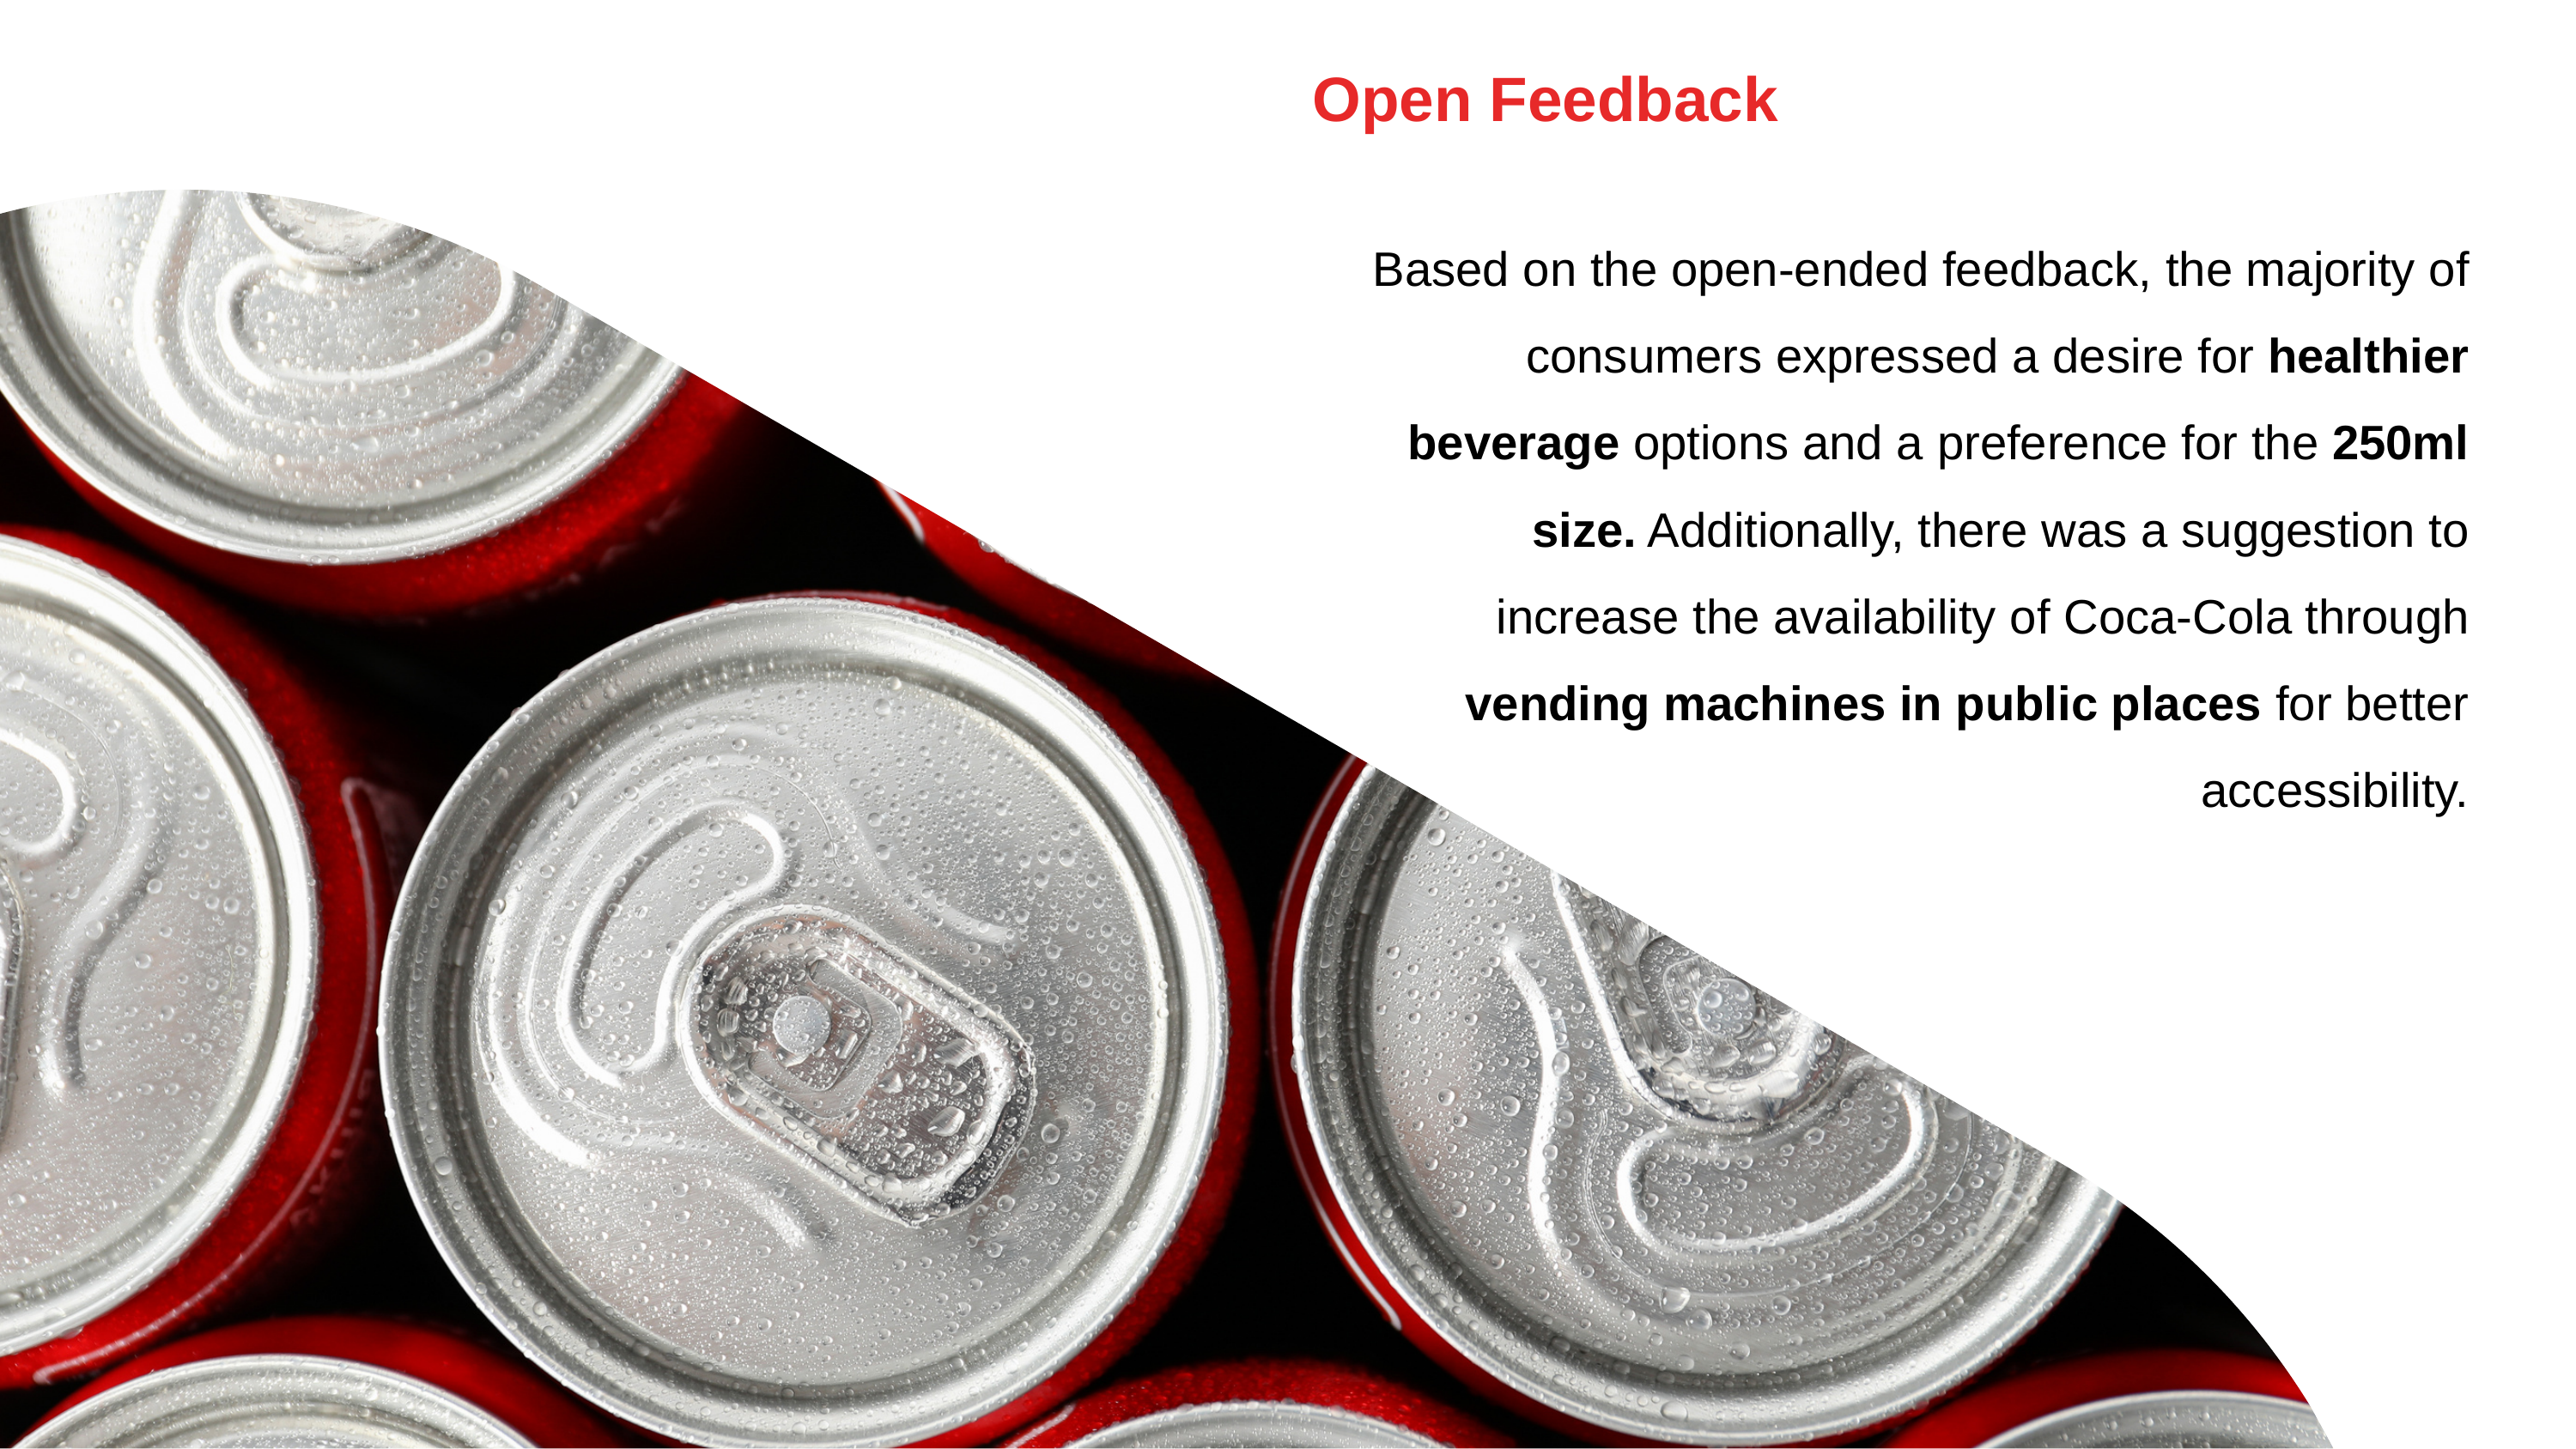

Open Feedback

Based on the open-ended feedback, the majority of consumers expressed a desire for healthier beverage options and a preference for the 250ml size. Additionally, there was a suggestion to increase the availability of Coca-Cola through vending machines in public places for better accessibility.
gap yoq zur